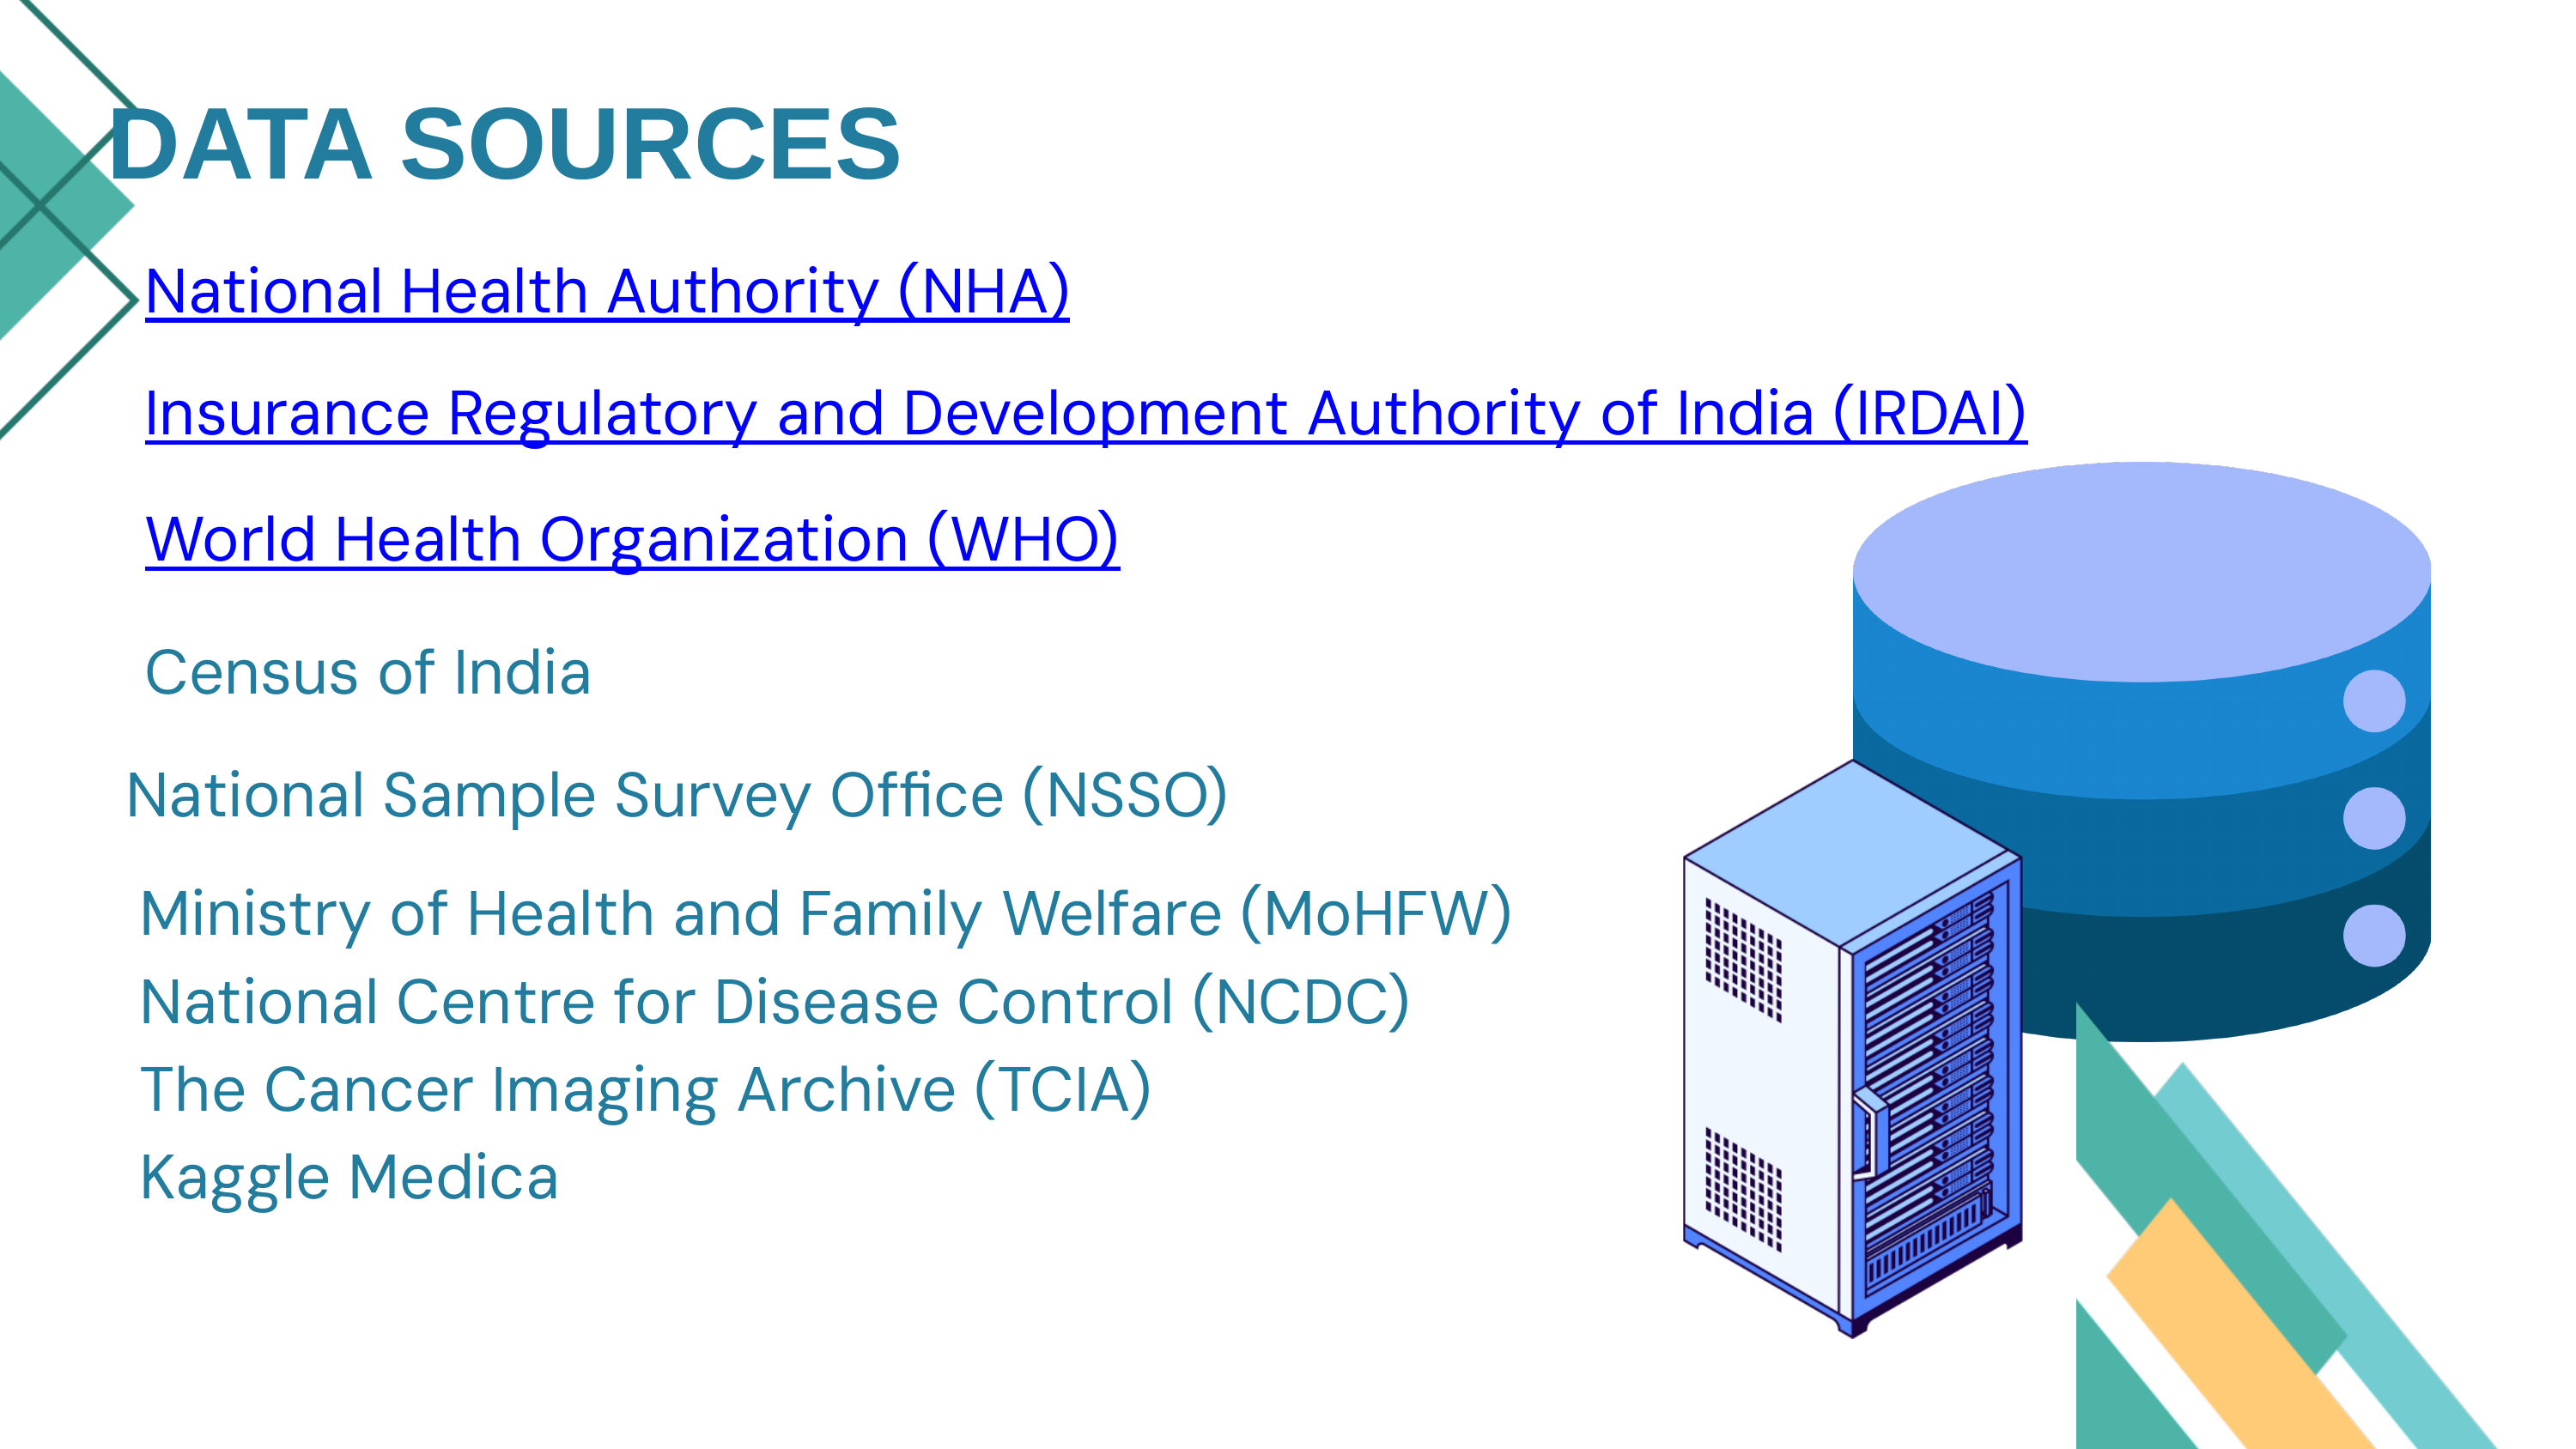

DATA SOURCES
National Health Authority (NHA)
Insurance Regulatory and Development Authority of India (IRDAI)

World Health Organization (WHO)
Census of India
National Sample Survey Office (NSSO)

Ministry of Health and Family Welfare (MoHFW)
National Centre for Disease Control (NCDC)
The Cancer Imaging Archive (TCIA)
Kaggle Medica